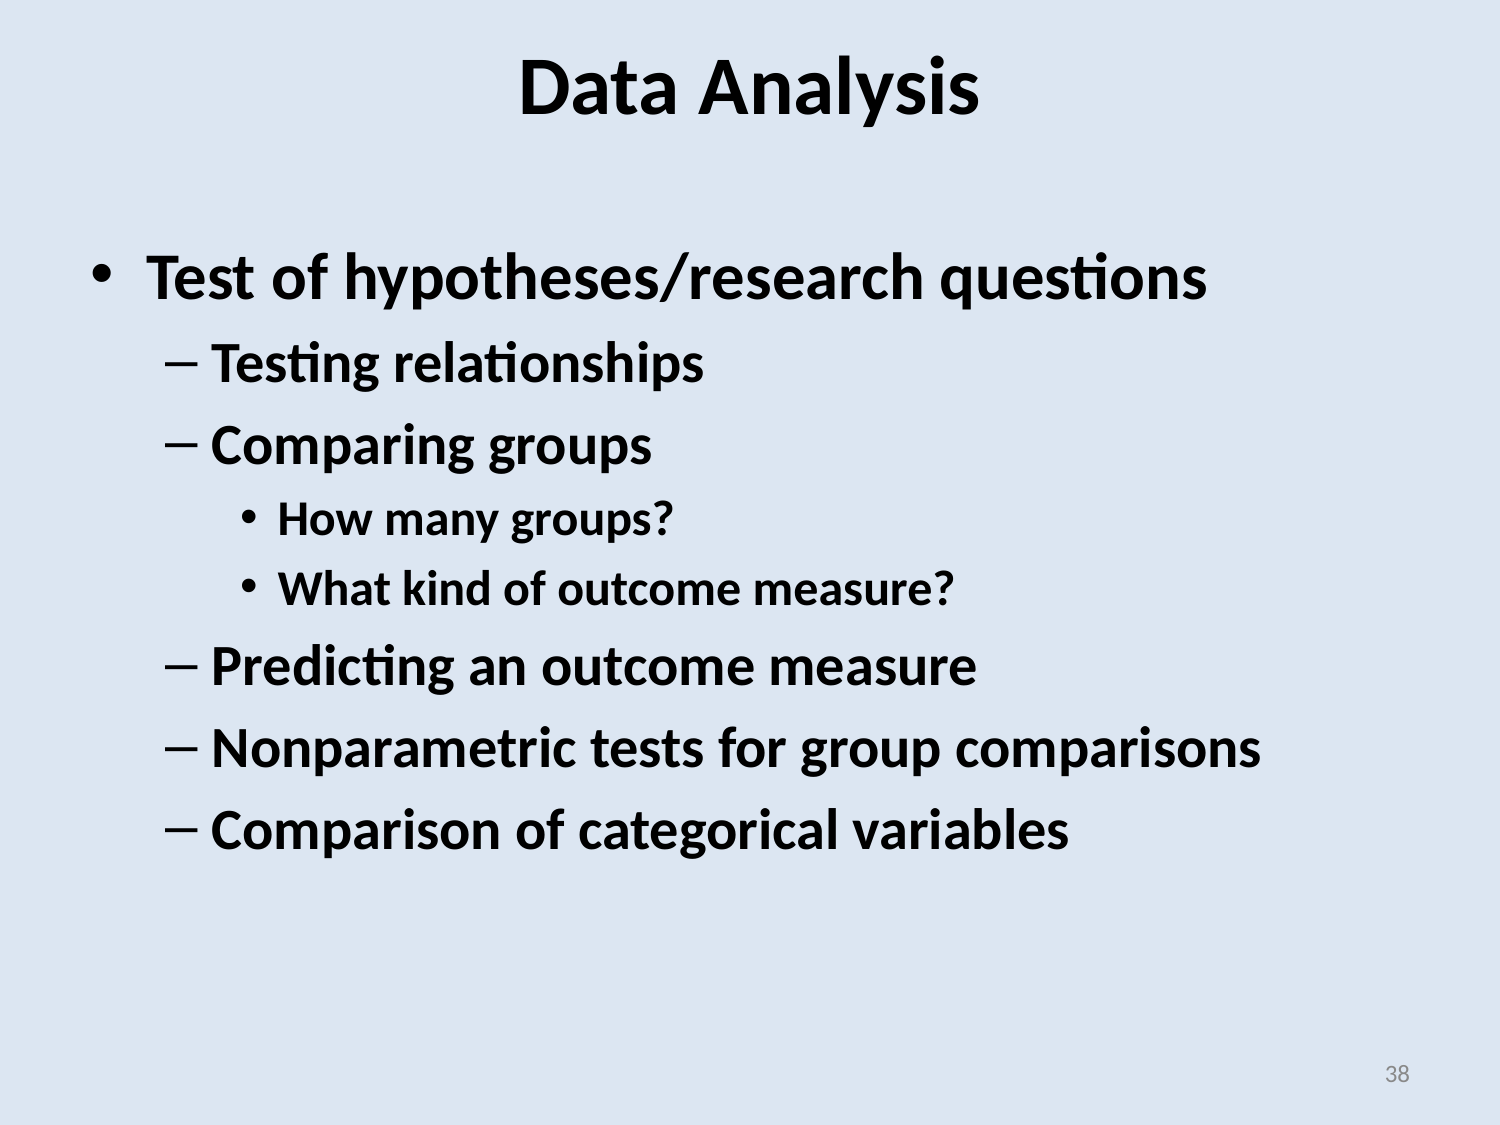

Data Analysis
Test of hypotheses/research questions
Testing relationships
Comparing groups
How many groups?
What kind of outcome measure?
Predicting an outcome measure
Nonparametric tests for group comparisons
Comparison of categorical variables

38